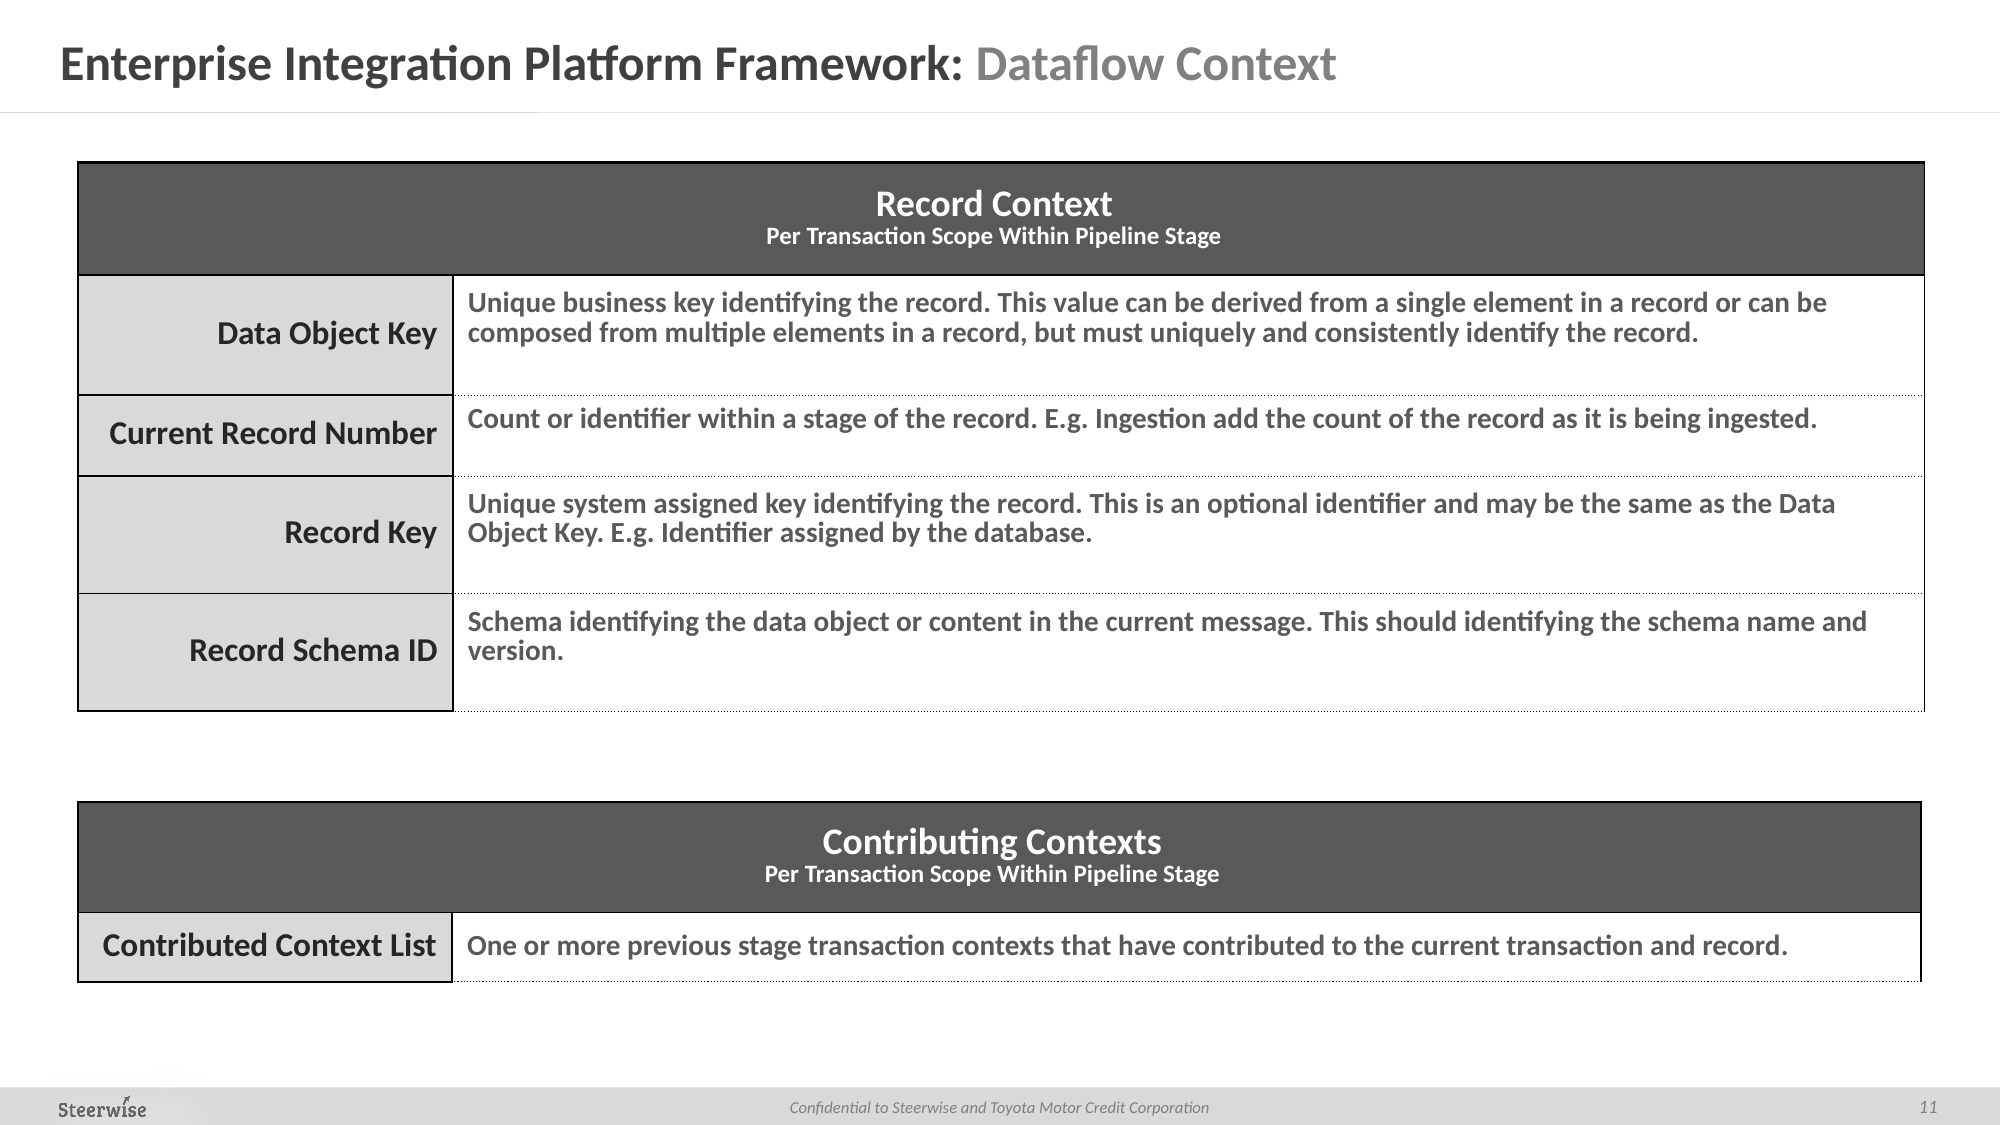

# Enterprise Integration Platform Framework: Dataflow Context
| Record Context Per Transaction Scope Within Pipeline Stage |  |
| --- | --- |
| Data Object Key | Unique business key identifying the record. This value can be derived from a single element in a record or can be composed from multiple elements in a record, but must uniquely and consistently identify the record. |
| Current Record Number | Count or identifier within a stage of the record. E.g. Ingestion add the count of the record as it is being ingested. |
| Record Key | Unique system assigned key identifying the record. This is an optional identifier and may be the same as the Data Object Key. E.g. Identifier assigned by the database. |
| Record Schema ID | Schema identifying the data object or content in the current message. This should identifying the schema name and version. |
| Contributing Contexts Per Transaction Scope Within Pipeline Stage |  |
| --- | --- |
| Contributed Context List | One or more previous stage transaction contexts that have contributed to the current transaction and record. |
11